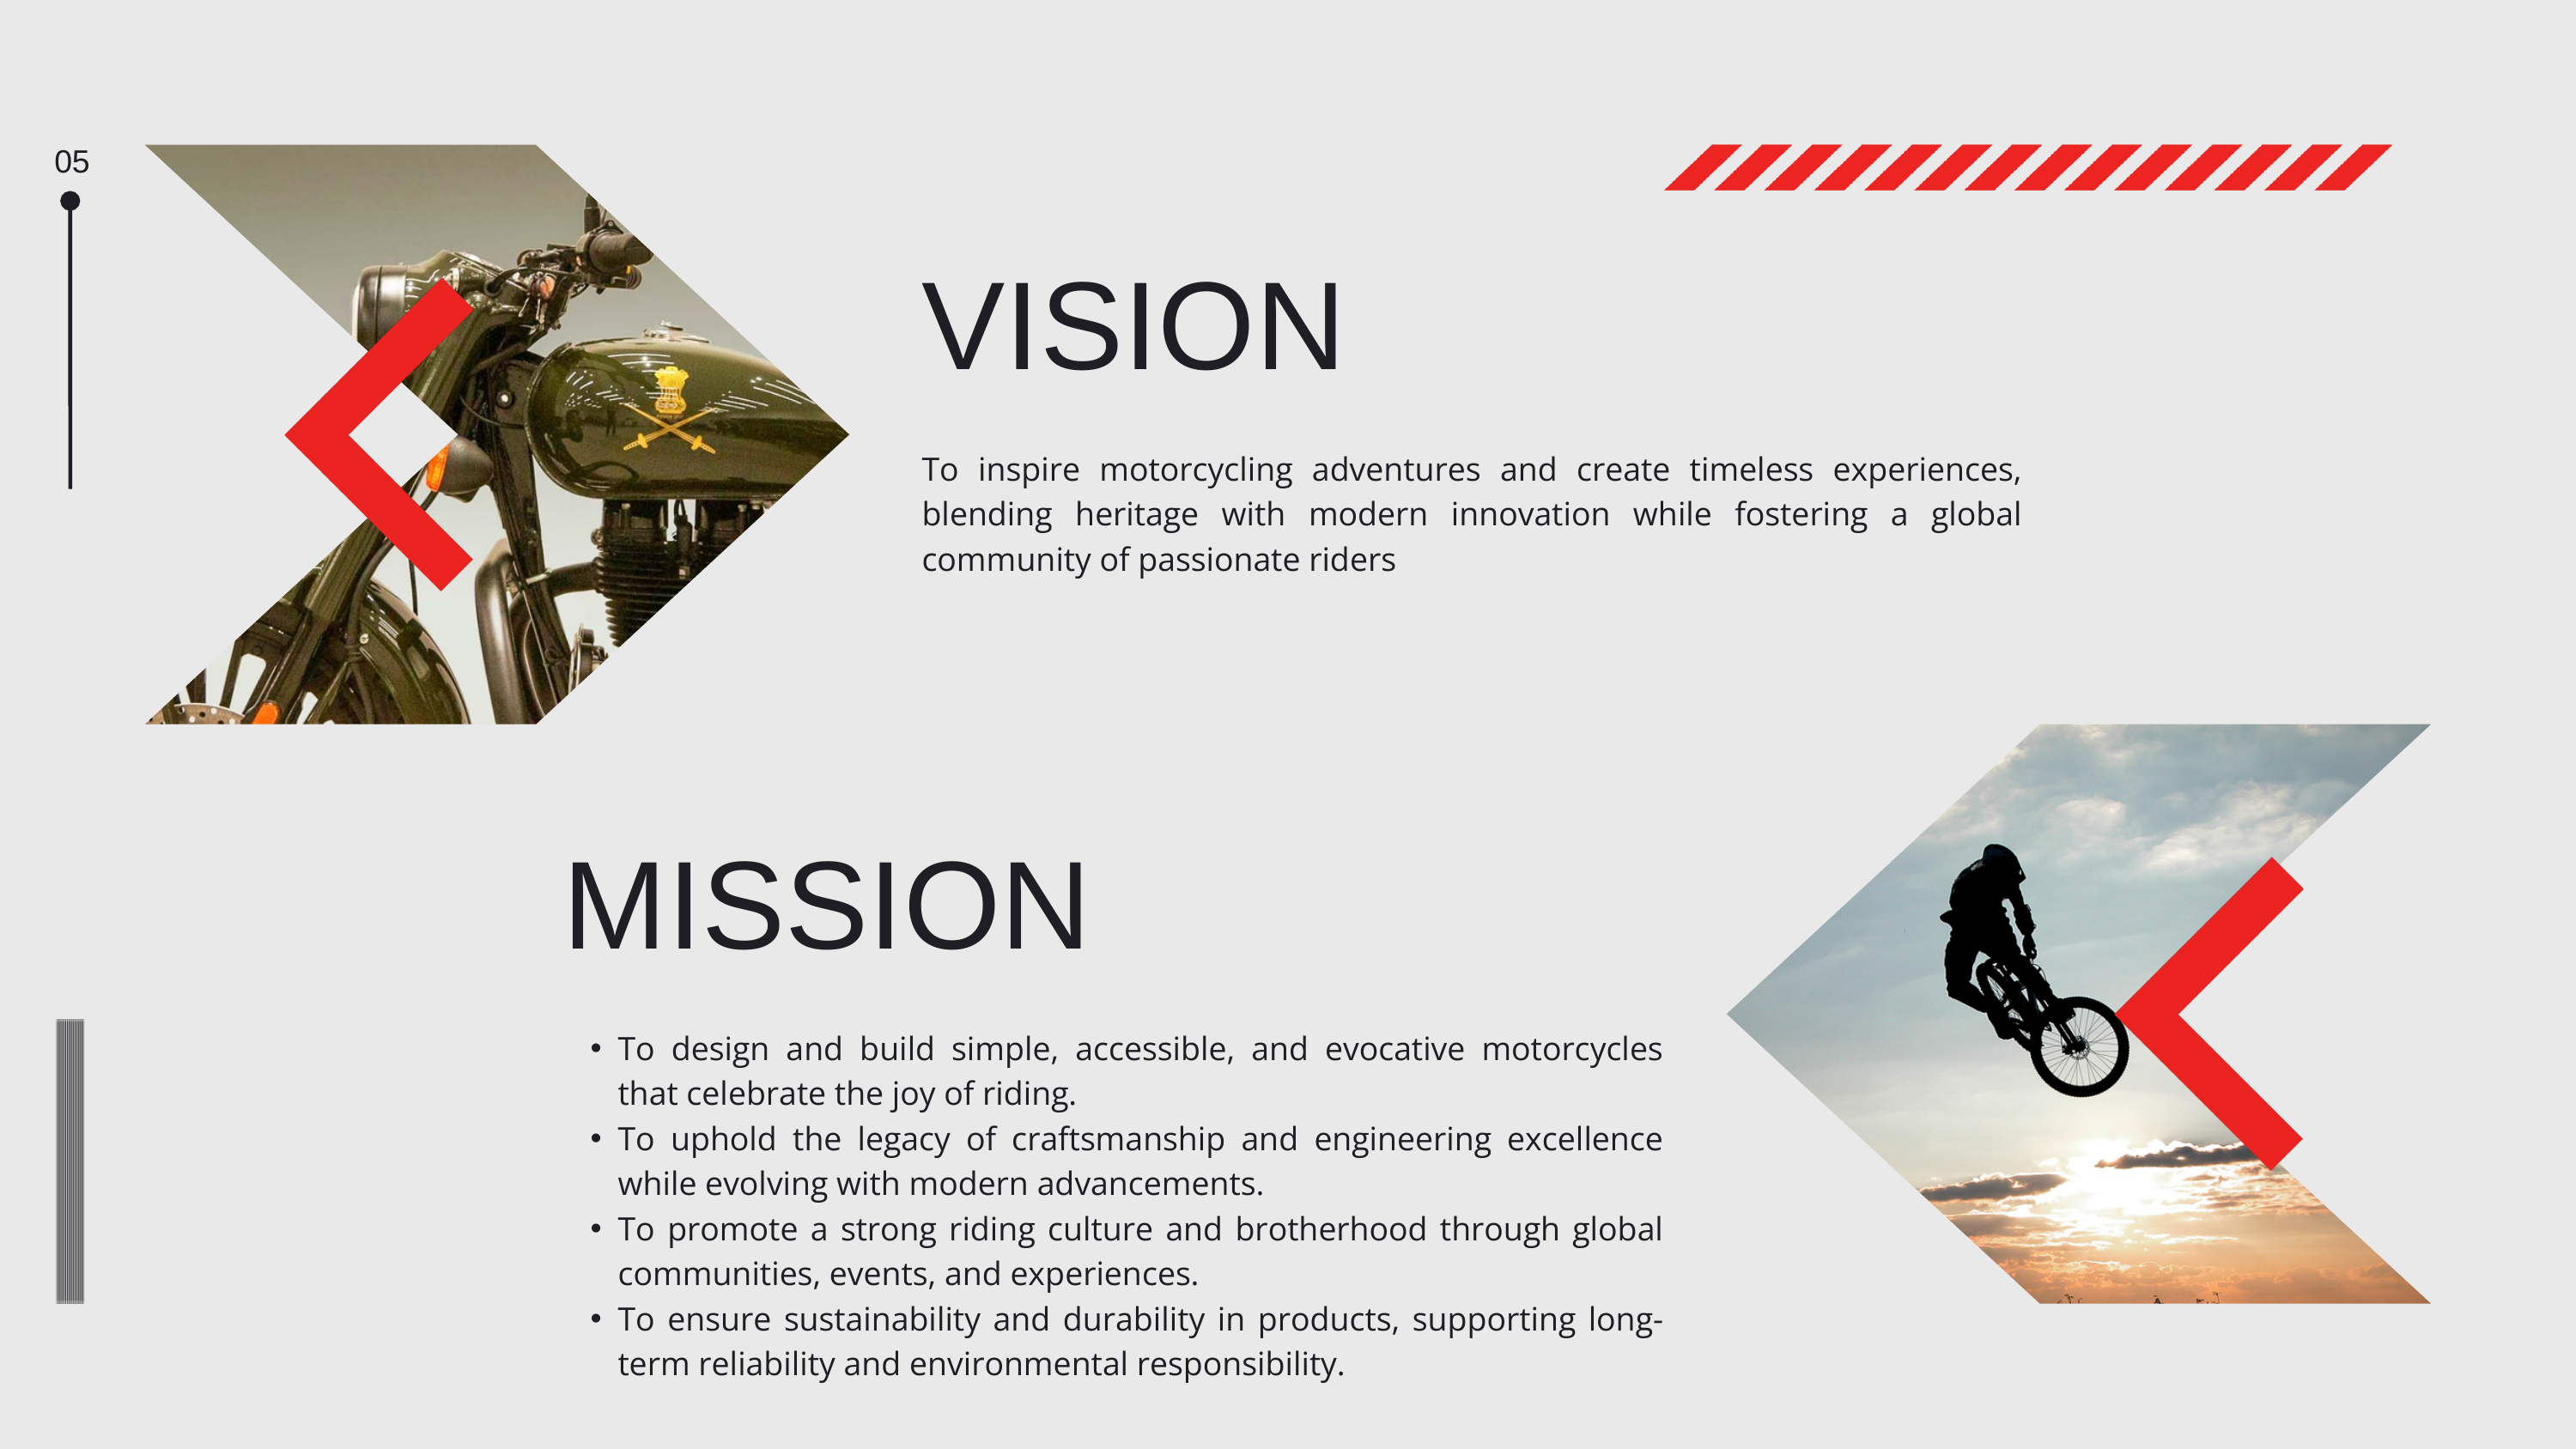

05
VISION

To inspire motorcycling adventures and create timeless experiences, blending heritage with modern innovation while fostering a global community of passionate riders

MISSION

To design and build simple, accessible, and evocative motorcycles that celebrate the joy of riding.
To uphold the legacy of craftsmanship and engineering excellence while evolving with modern advancements.
To promote a strong riding culture and brotherhood through global communities, events, and experiences.
To ensure sustainability and durability in products, supporting long-term reliability and environmental responsibility.